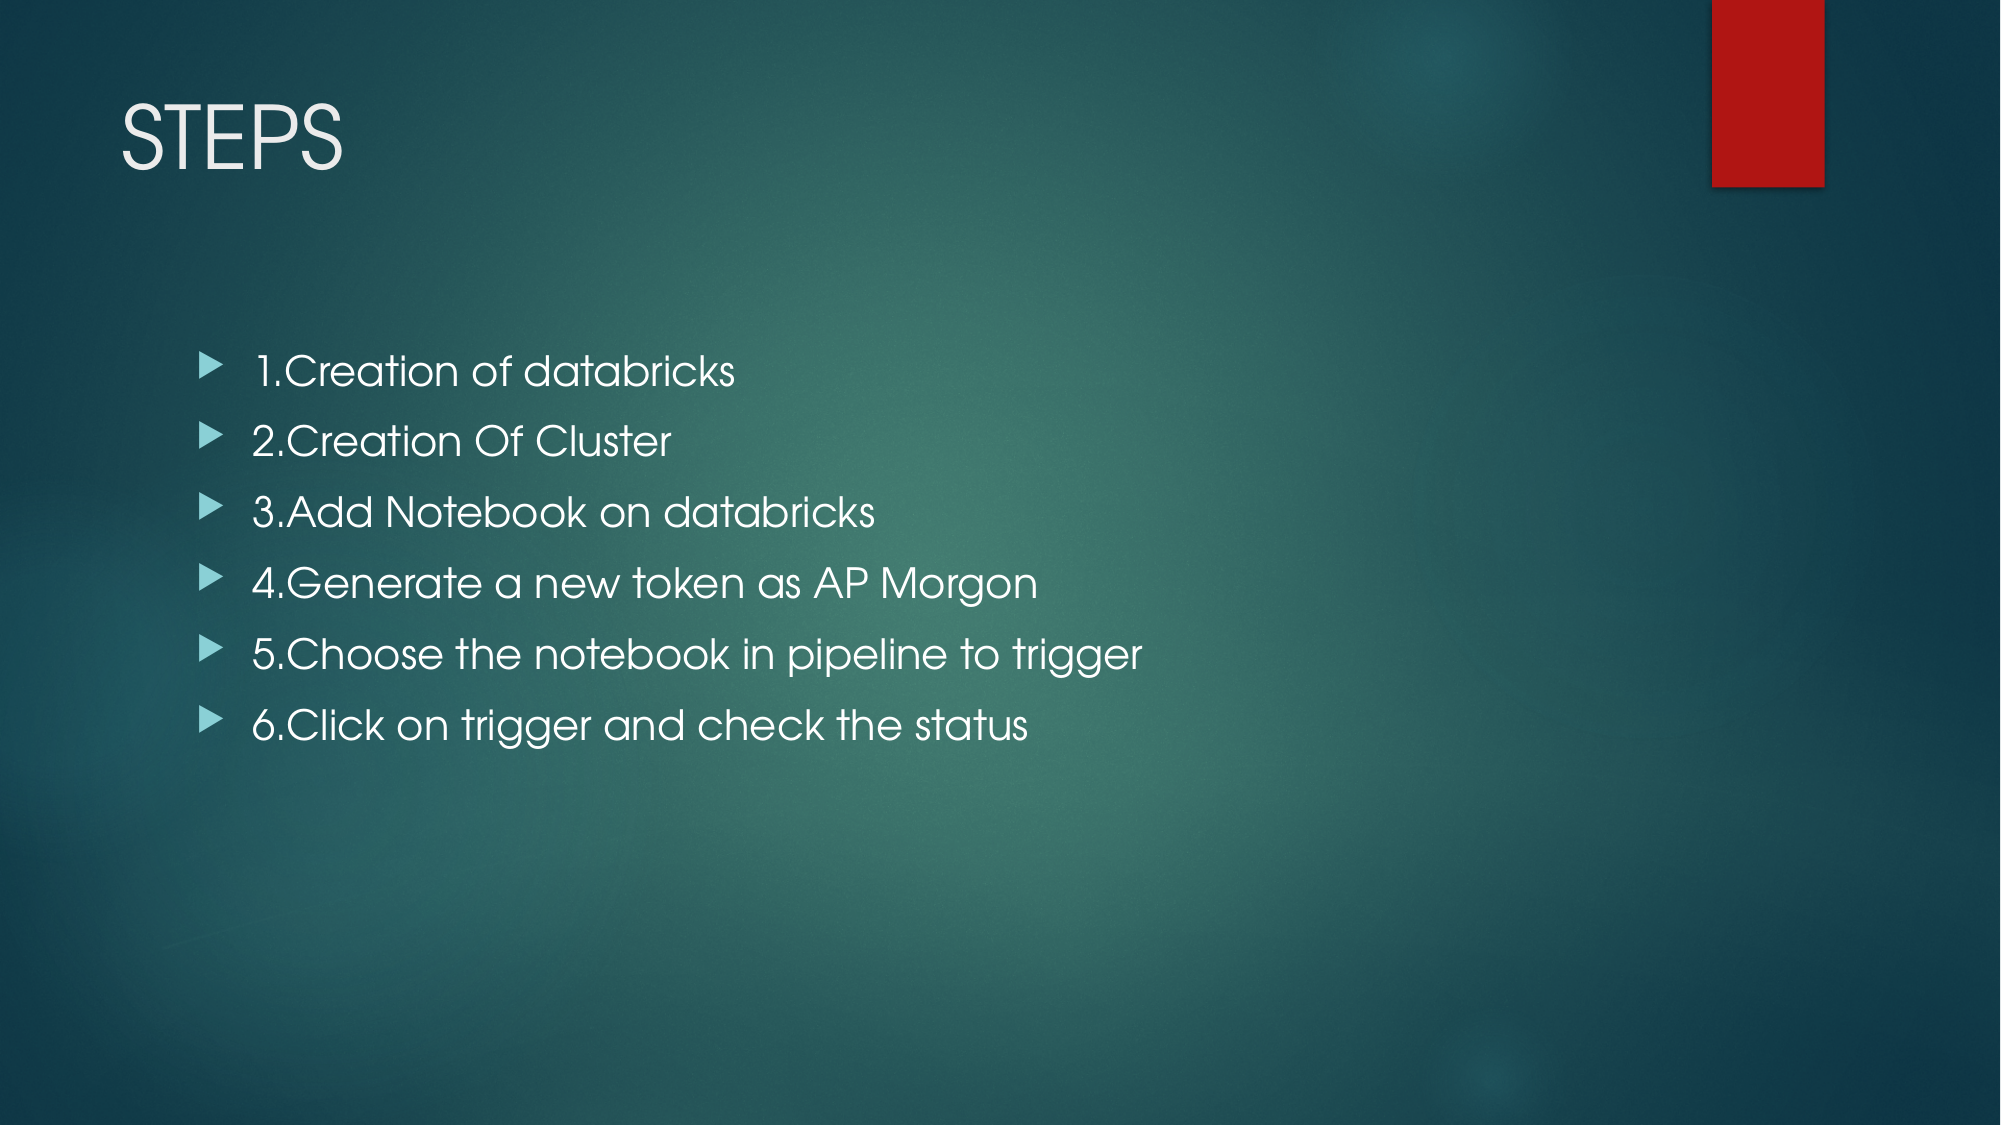

# STEPS
1.Creation of databricks
2.Creation Of Cluster
3.Add Notebook on databricks
4.Generate a new token as AP Morgon
5.Choose the notebook in pipeline to trigger
6.Click on trigger and check the status